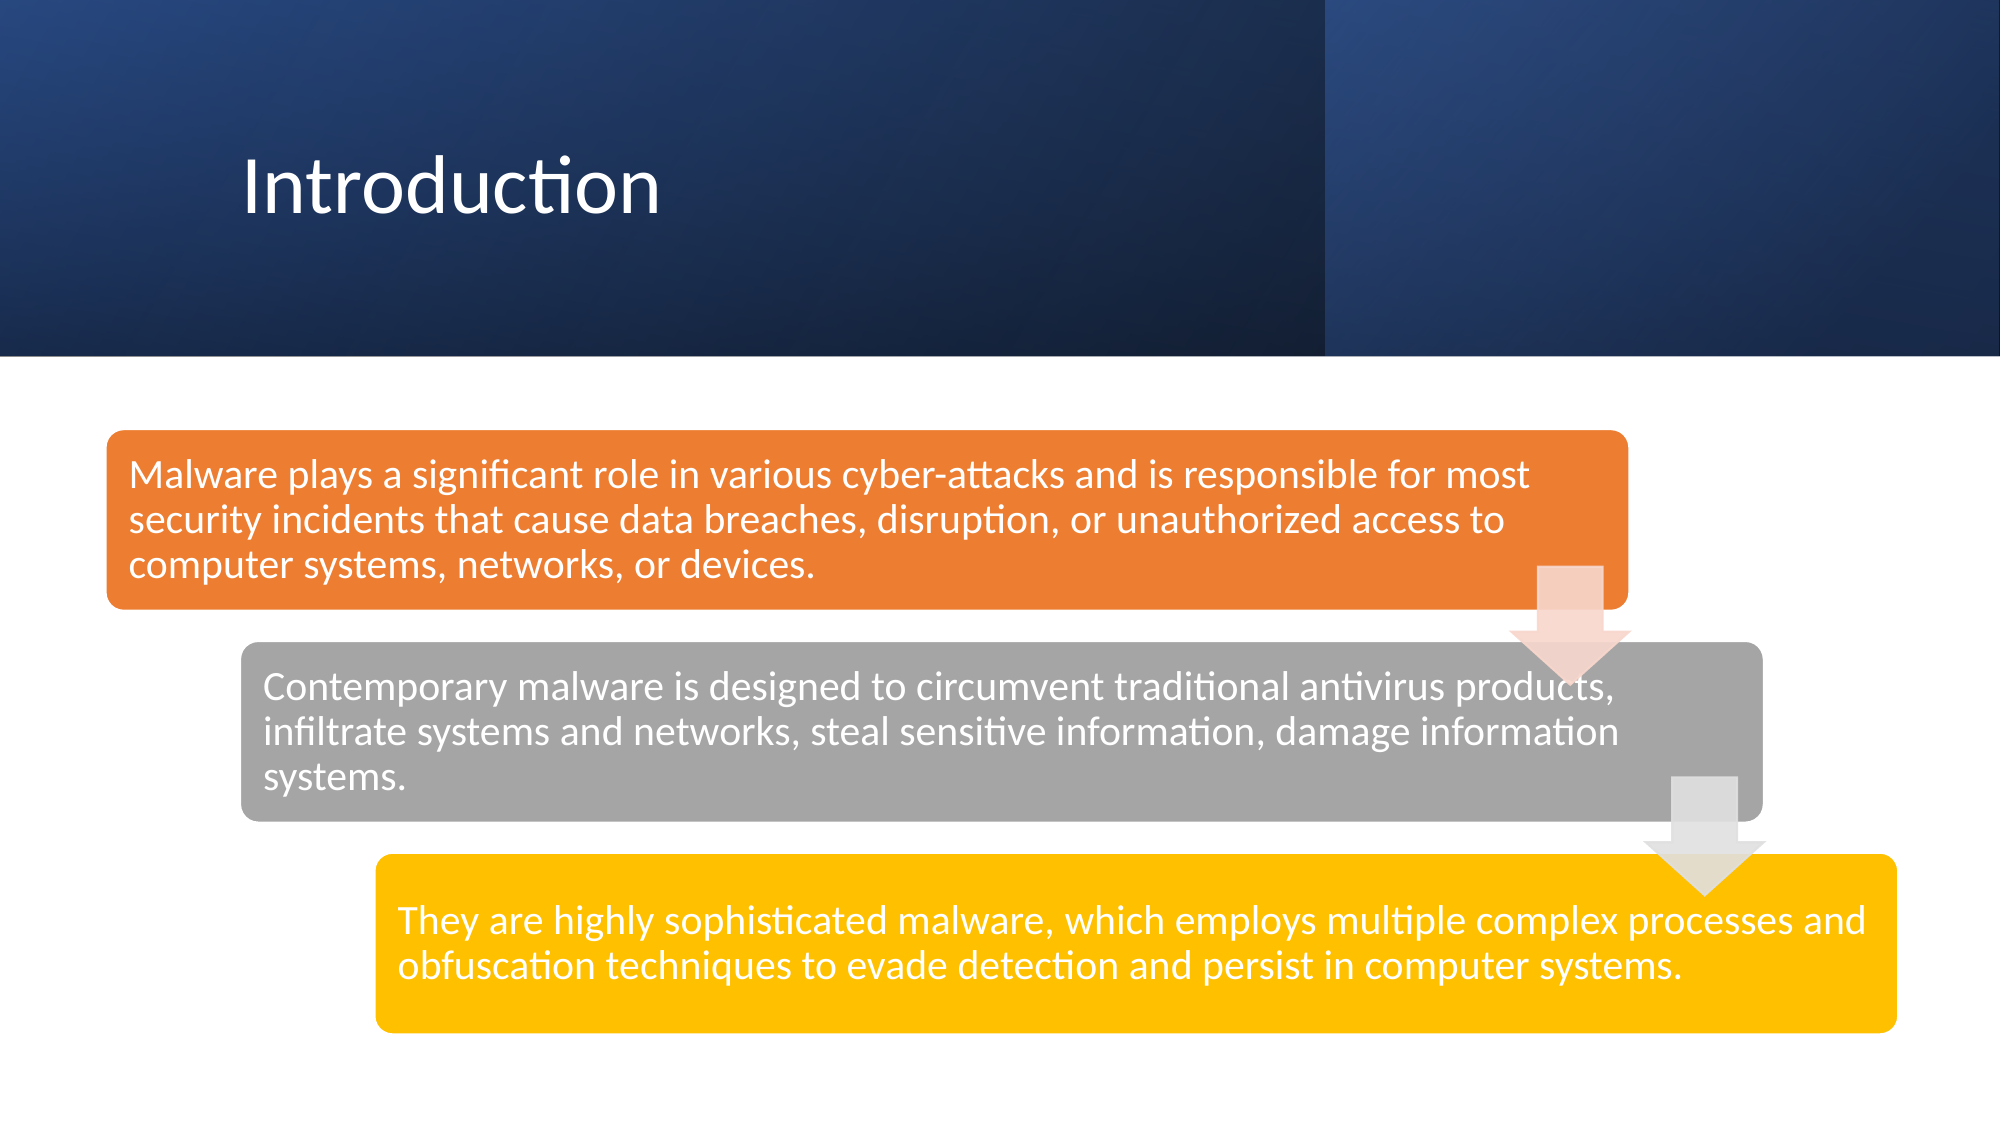

# Introduction
Malware plays a significant role in various cyber-attacks and is responsible for most security incidents that cause data breaches, disruption, or unauthorized access to computer systems, networks, or devices.
Contemporary malware is designed to circumvent traditional antivirus products, infiltrate systems and networks, steal sensitive information, damage information systems.
They are highly sophisticated malware, which employs multiple complex processes and obfuscation techniques to evade detection and persist in computer systems.